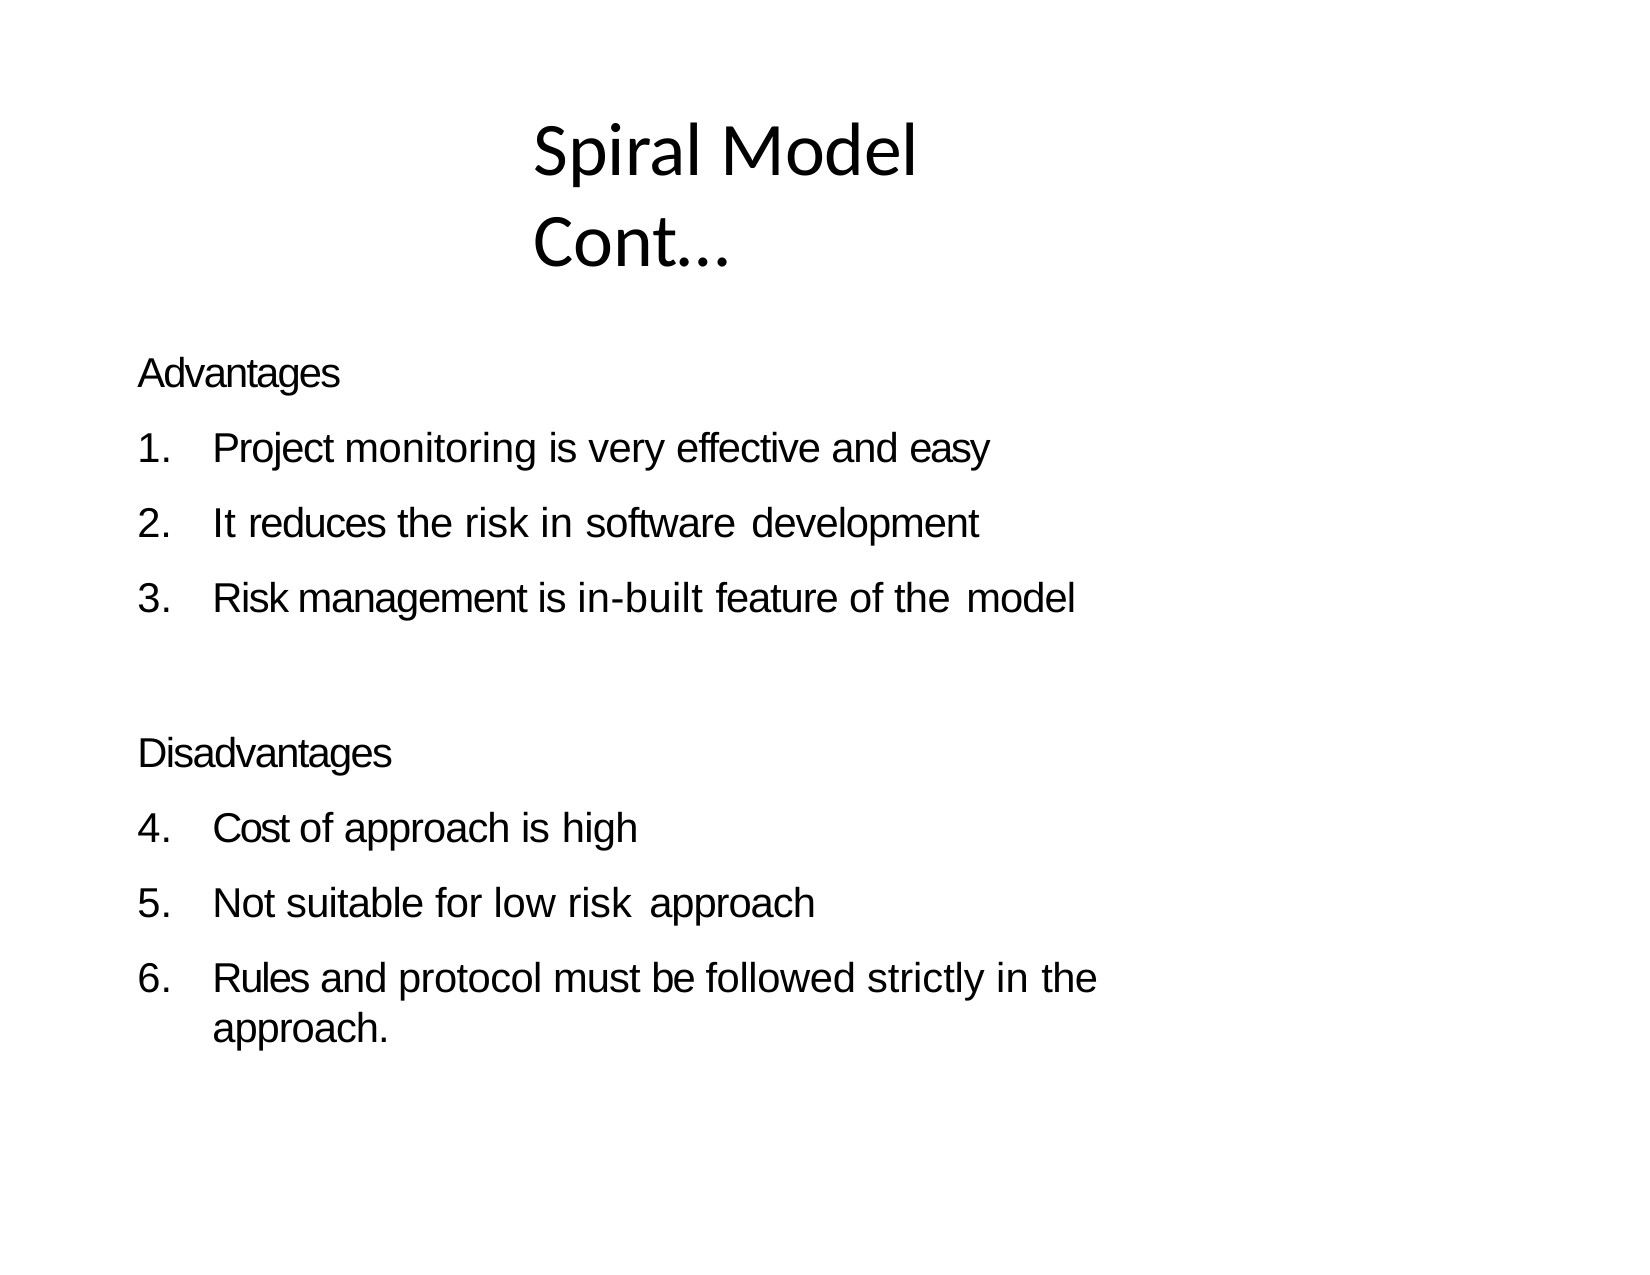

# Spiral Model Cont…
Advantages
Project monitoring is very effective and easy
It reduces the risk in software development
Risk management is in-built feature of the model

Disadvantages
Cost of approach is high
Not suitable for low risk approach
Rules and protocol must be followed strictly in the approach.